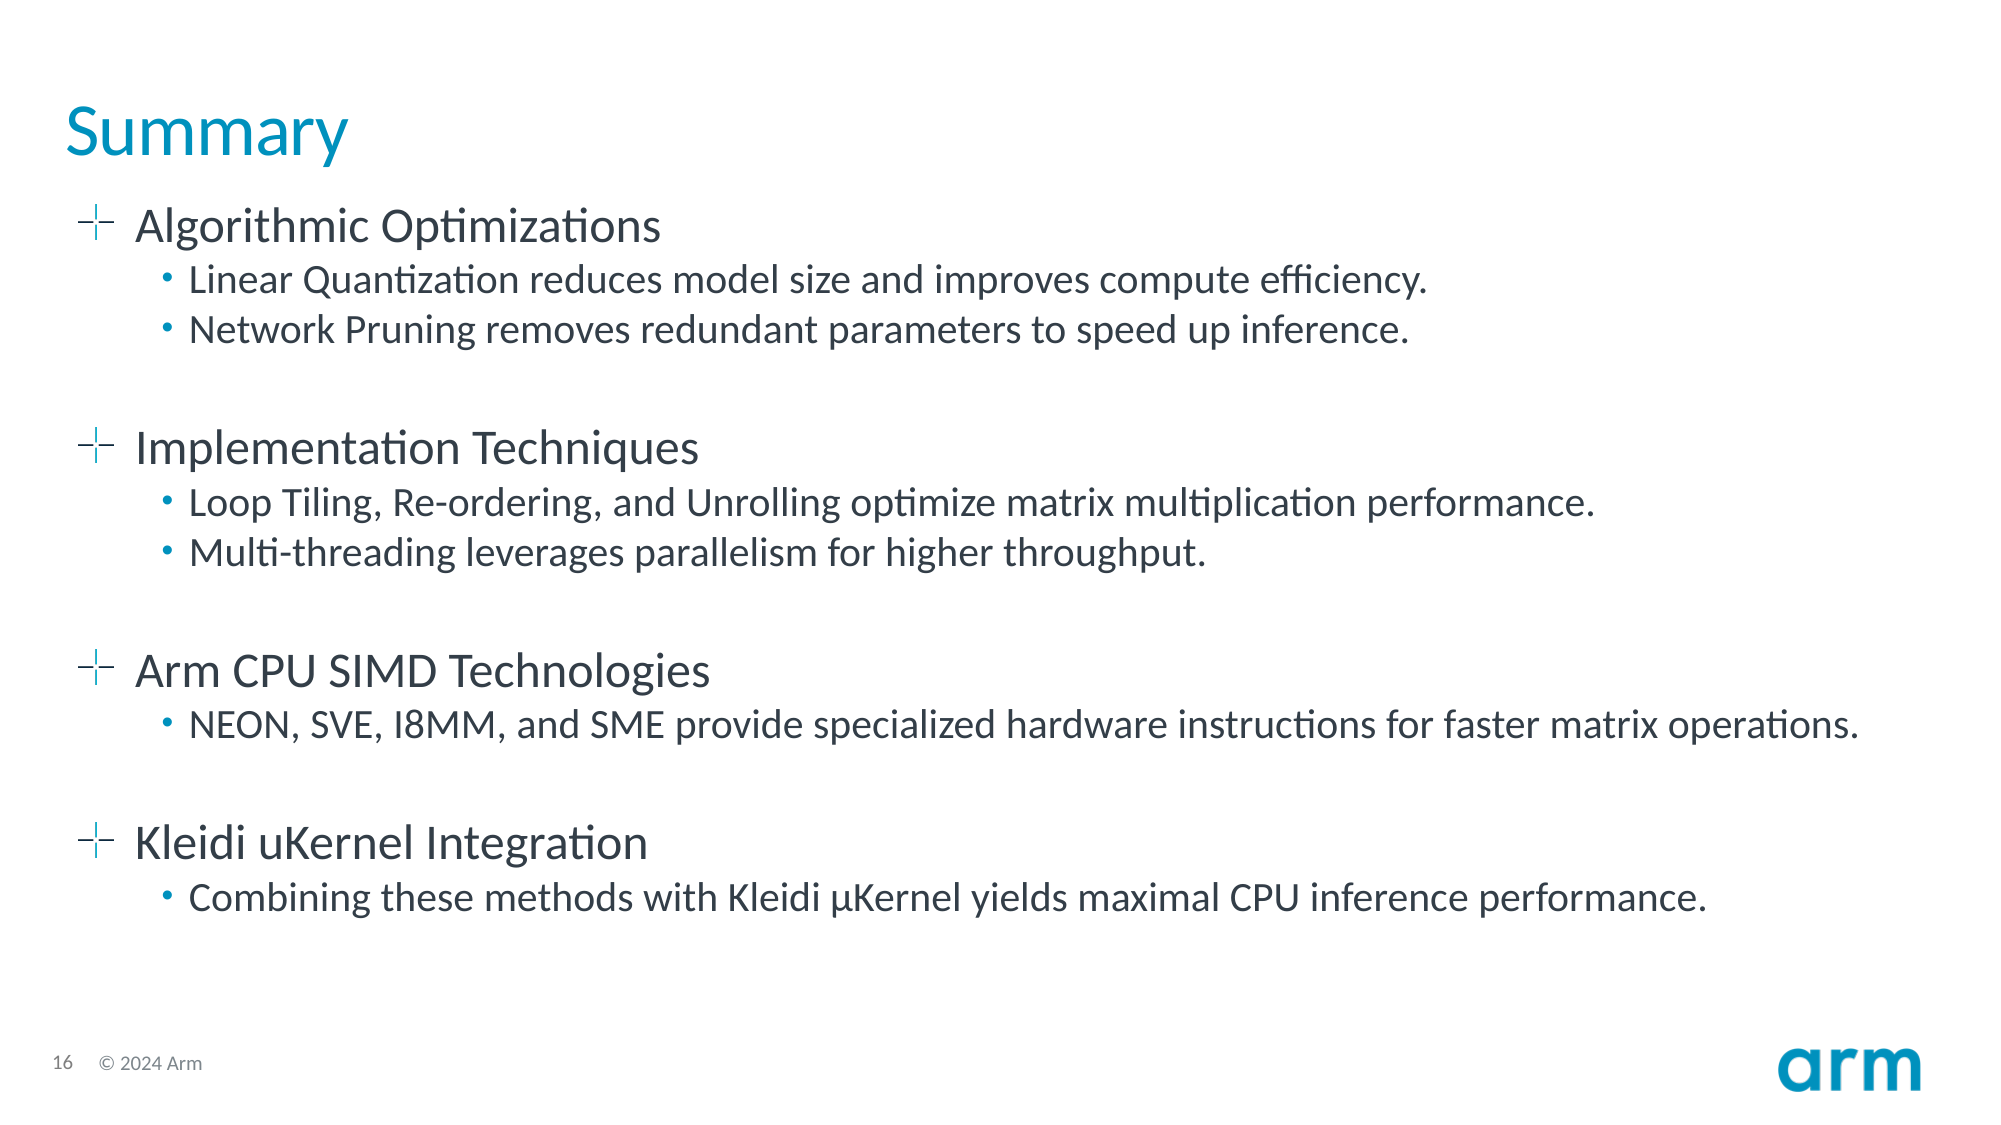

# Summary
Algorithmic Optimizations
Linear Quantization reduces model size and improves compute efficiency.
Network Pruning removes redundant parameters to speed up inference.

Implementation Techniques
Loop Tiling, Re-ordering, and Unrolling optimize matrix multiplication performance.
Multi-threading leverages parallelism for higher throughput.

Arm CPU SIMD Technologies
NEON, SVE, I8MM, and SME provide specialized hardware instructions for faster matrix operations.

Kleidi uKernel Integration
Combining these methods with Kleidi µKernel yields maximal CPU inference performance.